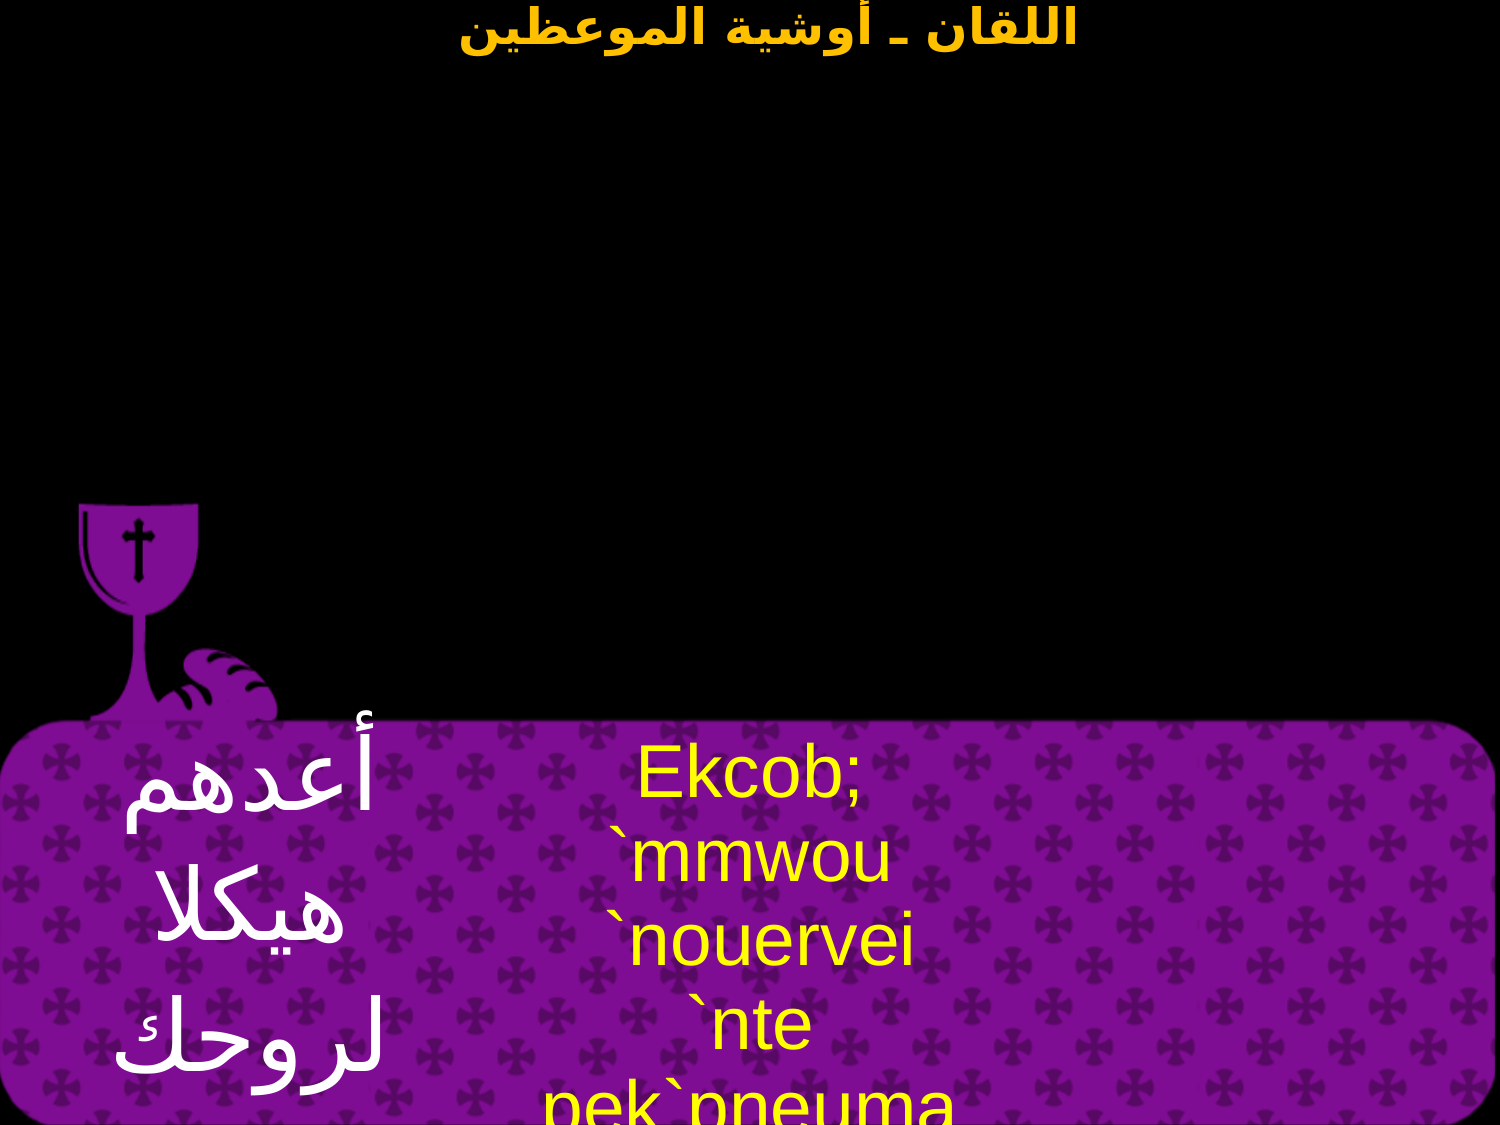

| أعدهم هيكلا لروحك القدوس | Ekcob; `mmwou `nouervei `nte pek`pneuma `eqouab |  |
| --- | --- | --- |